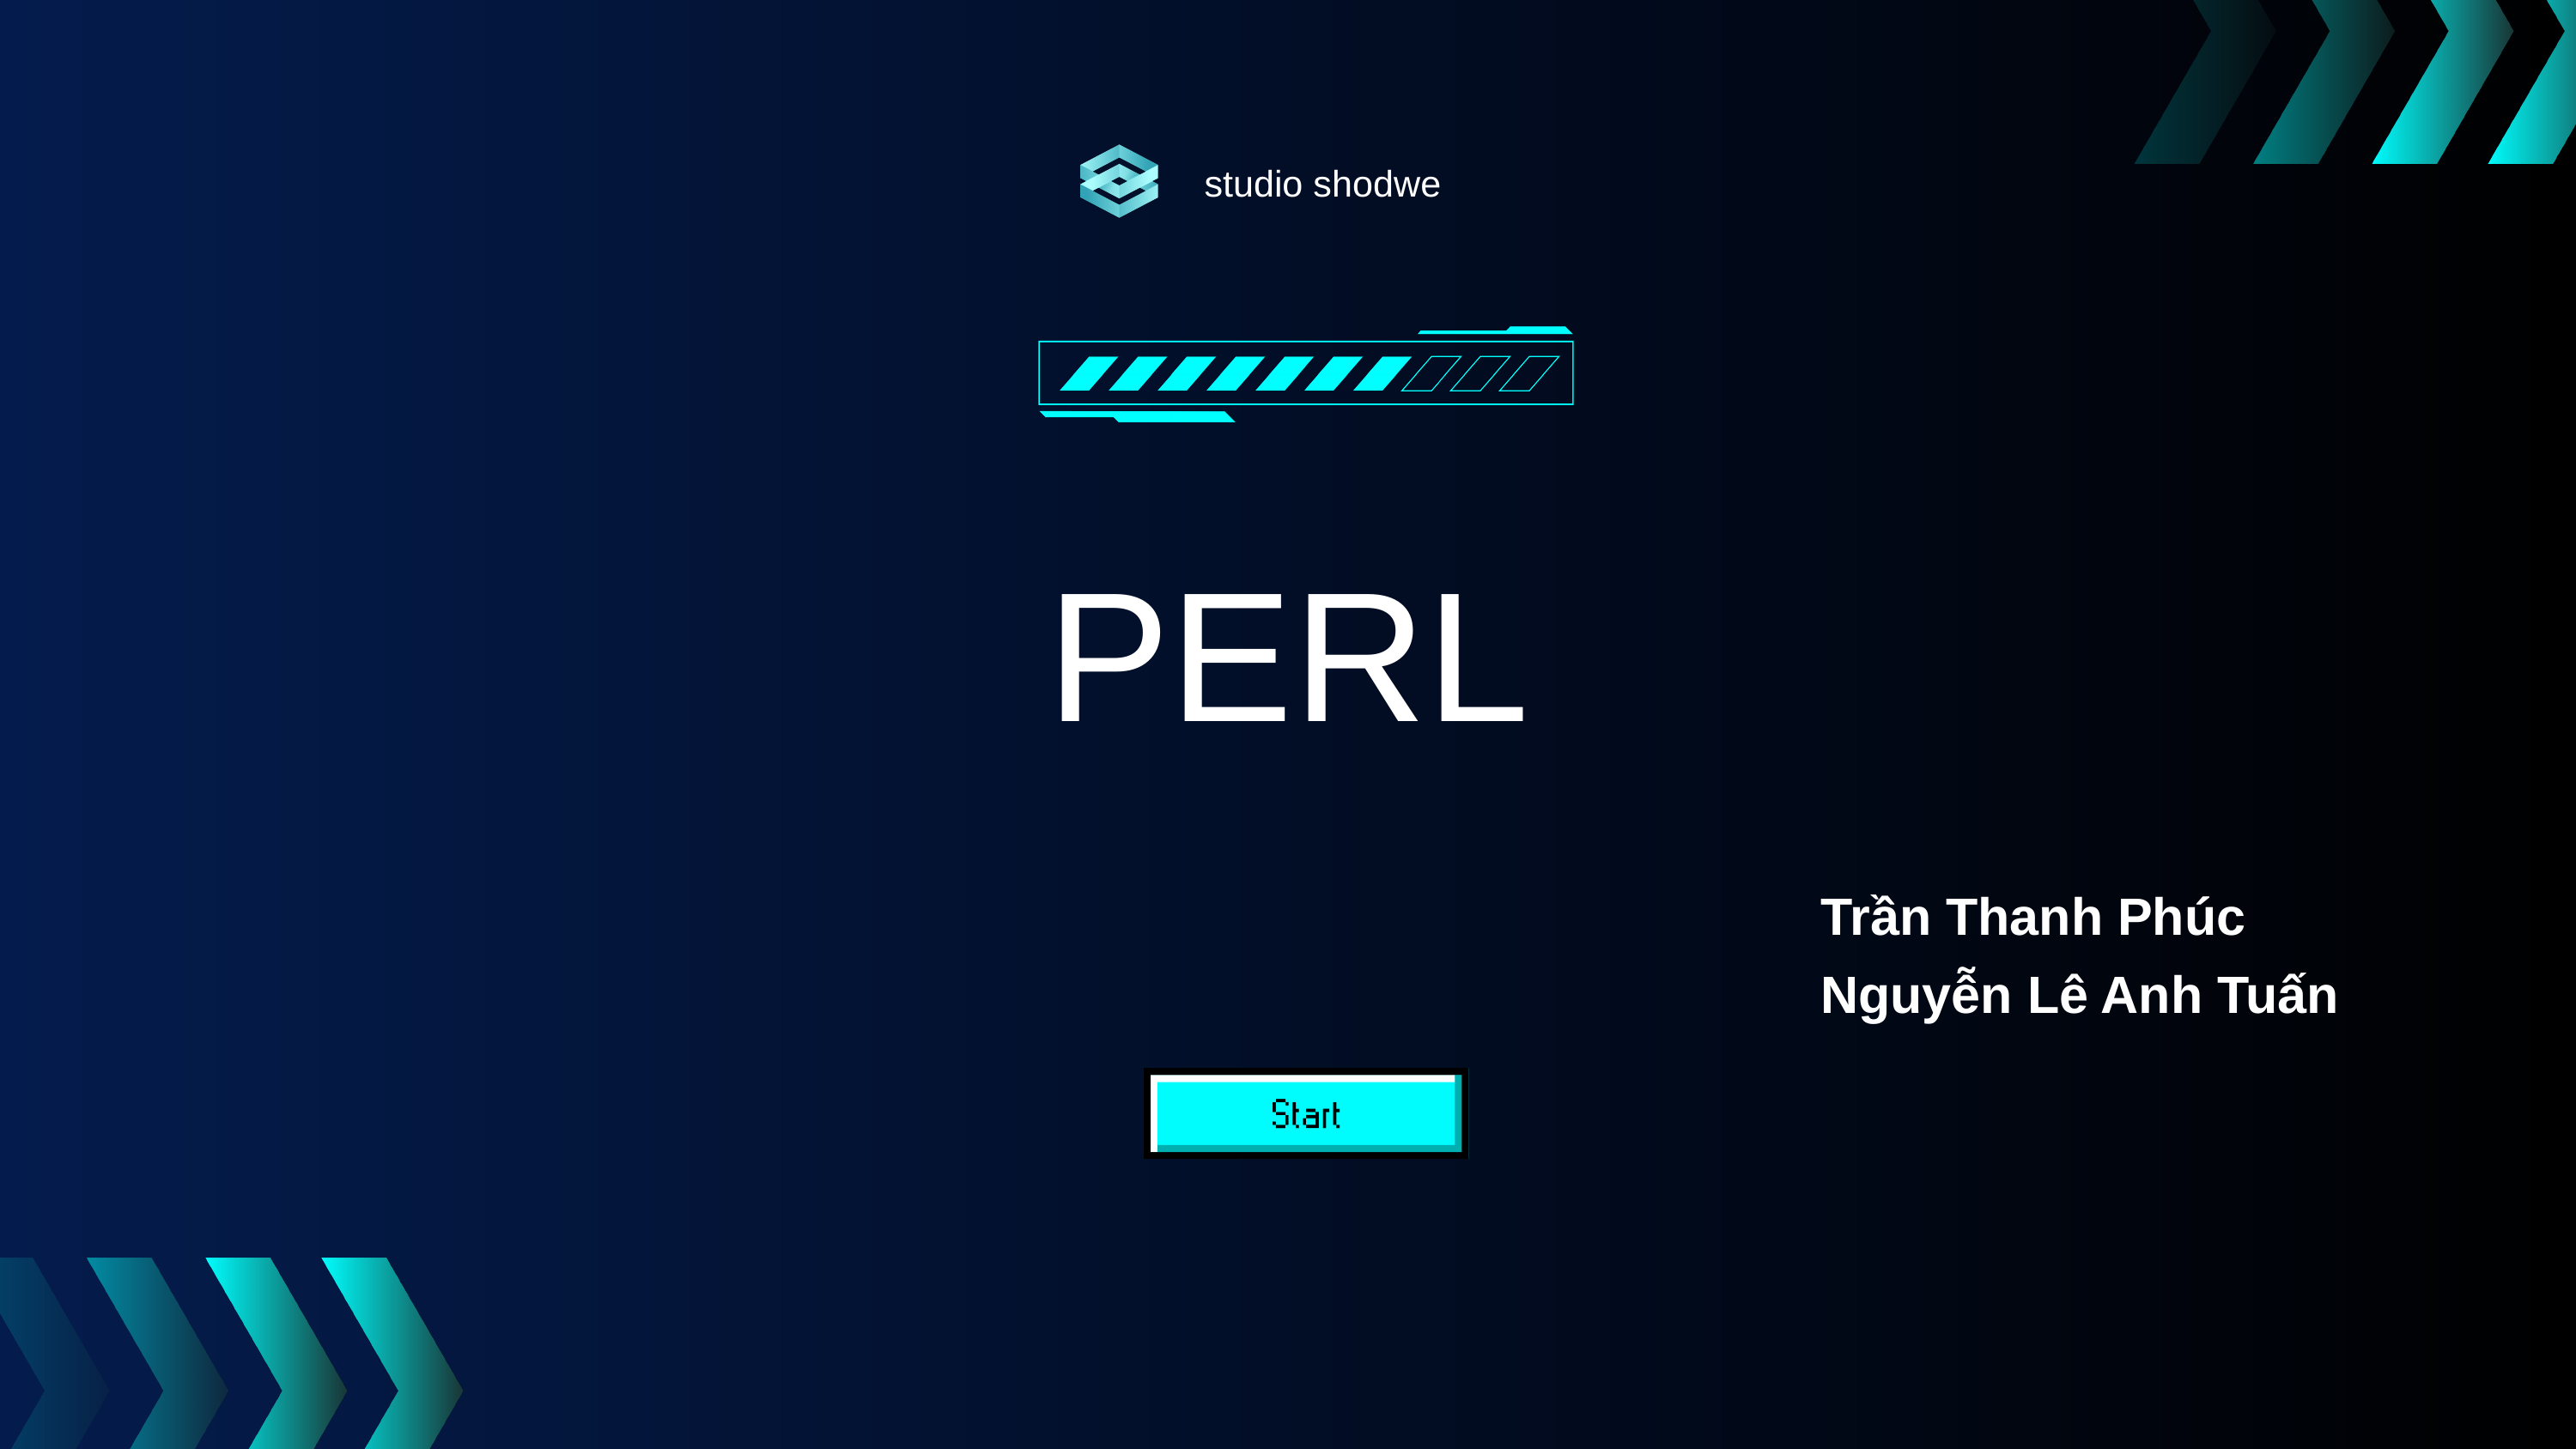

studio shodwe

PERL
Trần Thanh Phúc
Nguyễn Lê Anh Tuấn